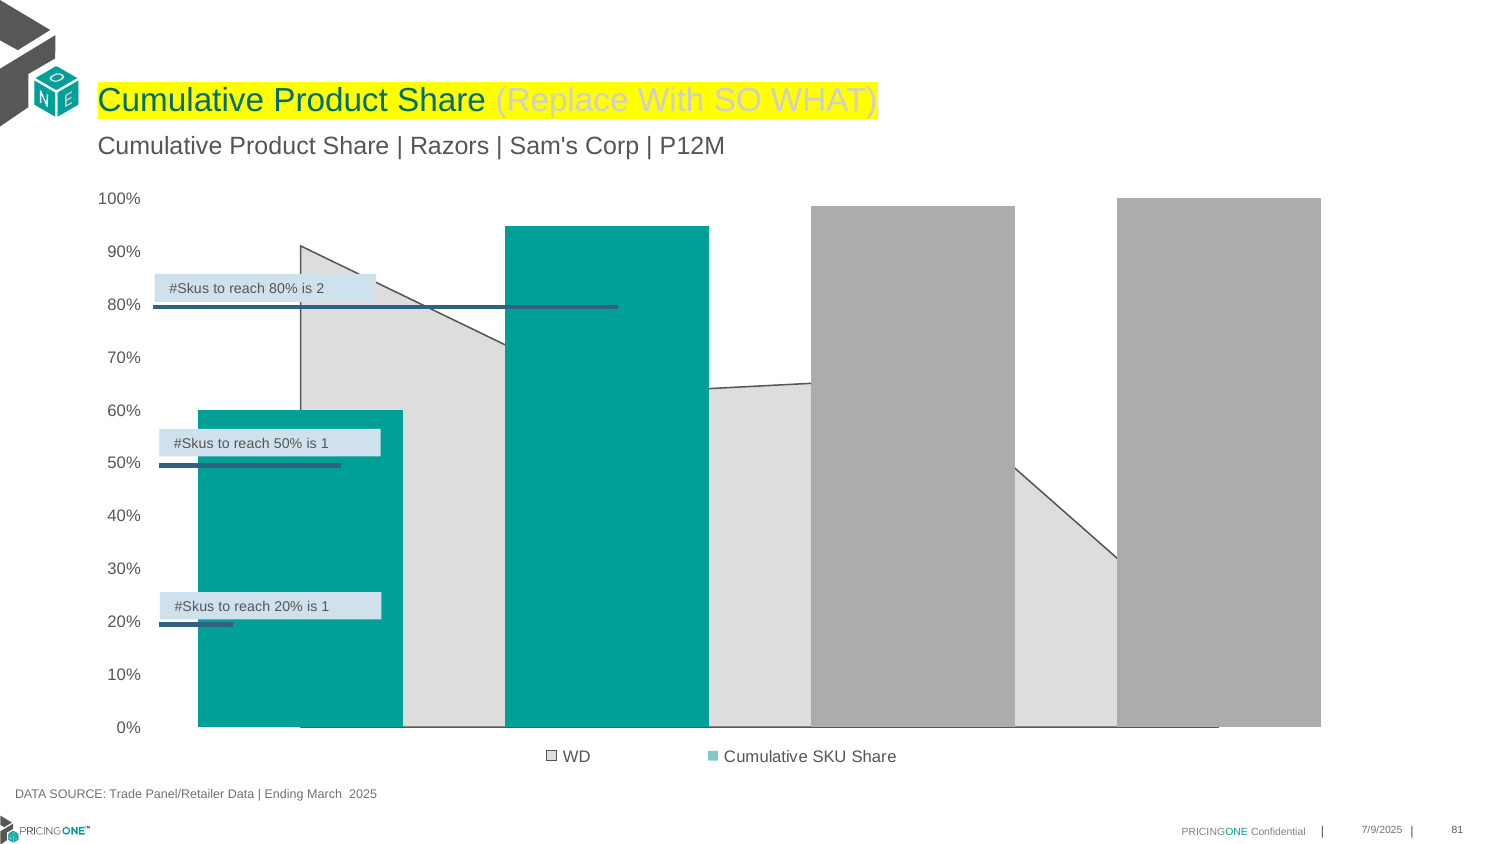

# Cumulative Product Share (Replace With SO WHAT)
Cumulative Product Share | Razors | Sam's Corp | P12M

### Chart

| Category | WD | Cumulative SKU Share |
|---|---|---|
| Gillette | 0.91 | 0.5993728903380643 |
| Gillette | 0.63 | 0.9484652778402545 |
| Gillette | 0.66 | 0.9852144695336862 |
| Gillette | 0.15 | 0.9999685545503578 |
#Skus to reach 80% is 2
#Skus to reach 50% is 1
#Skus to reach 20% is 1
DATA SOURCE: Trade Panel/Retailer Data | Ending March  2025

7/9/2025
81